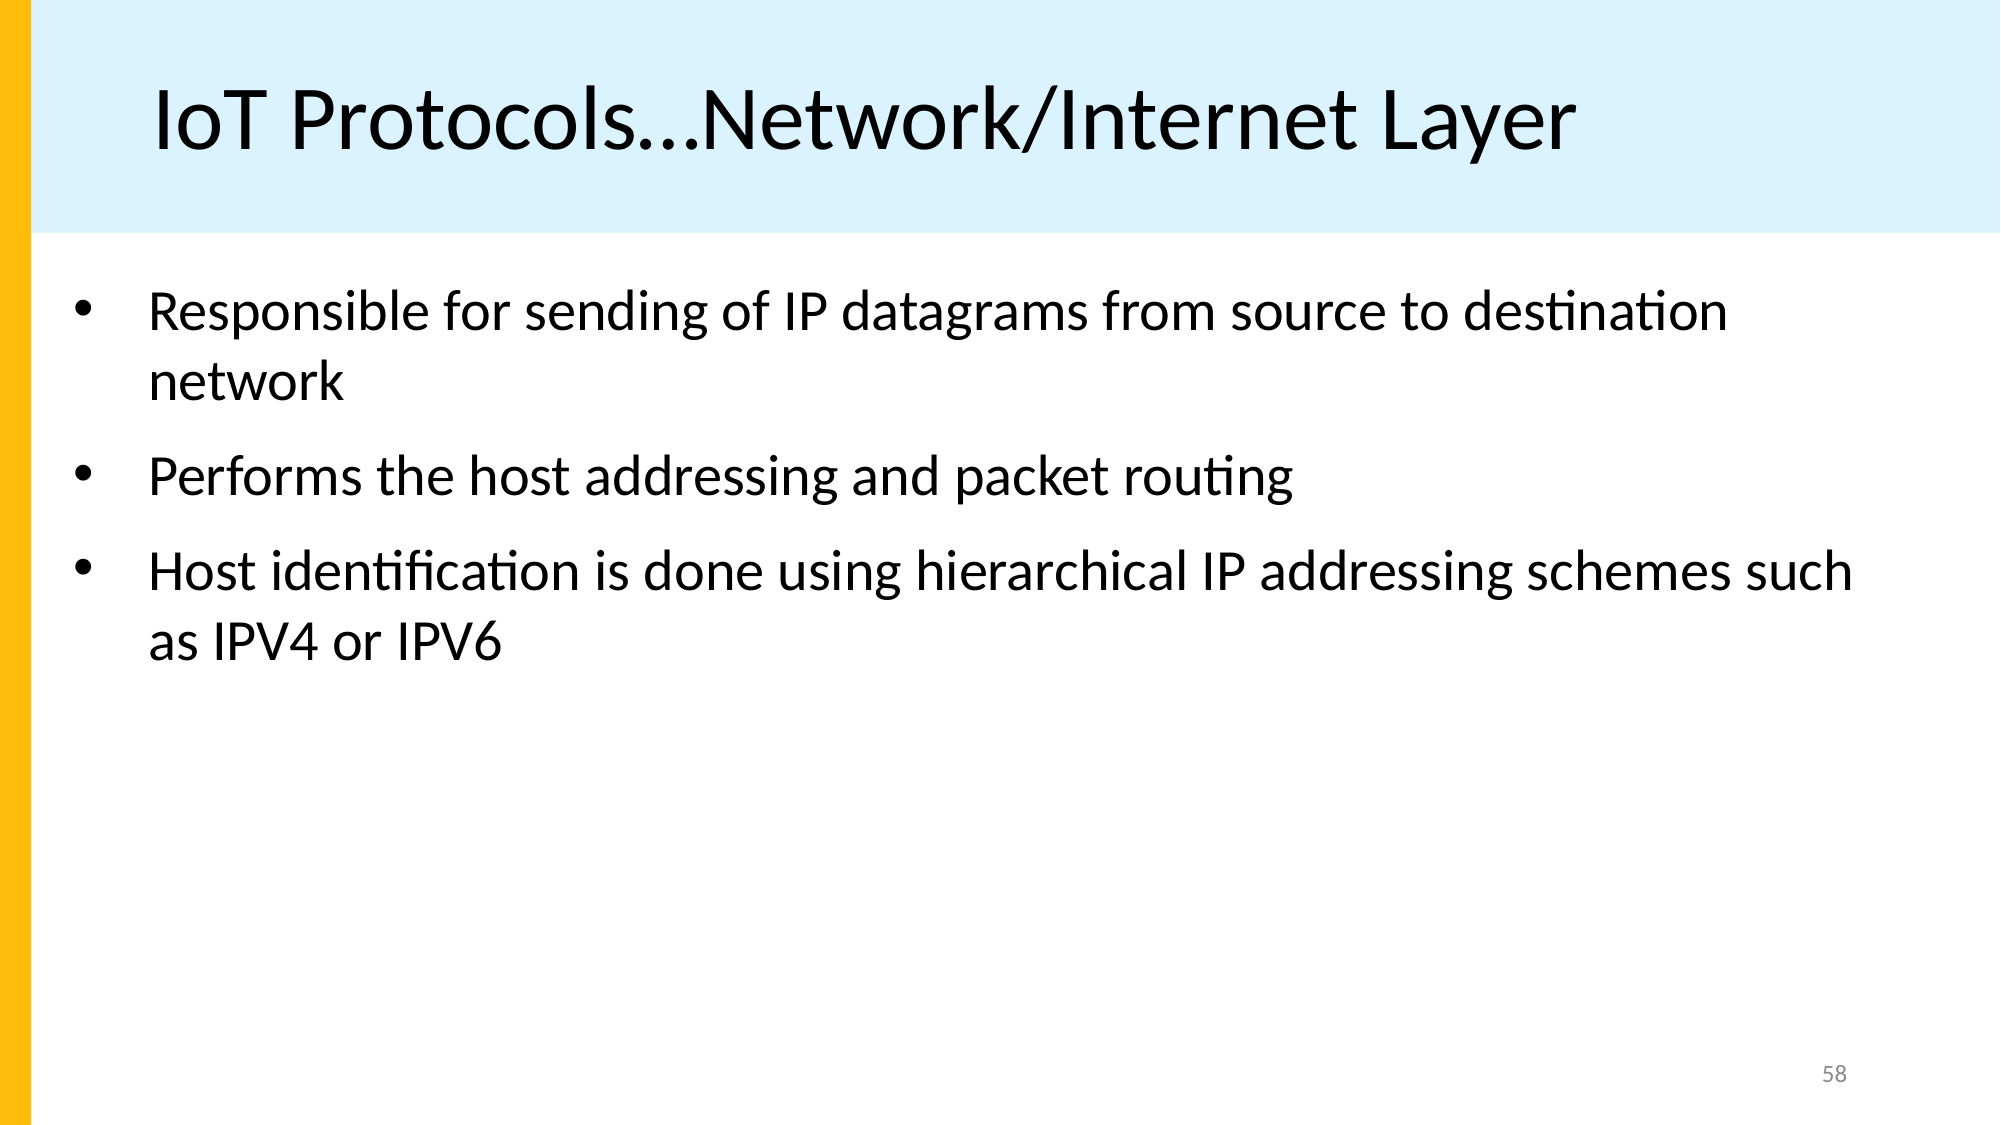

# IoT Protocols…Network/Internet Layer
Responsible for sending of IP datagrams from source to destination network
Performs the host addressing and packet routing
Host identification is done using hierarchical IP addressing schemes such as IPV4 or IPV6

58